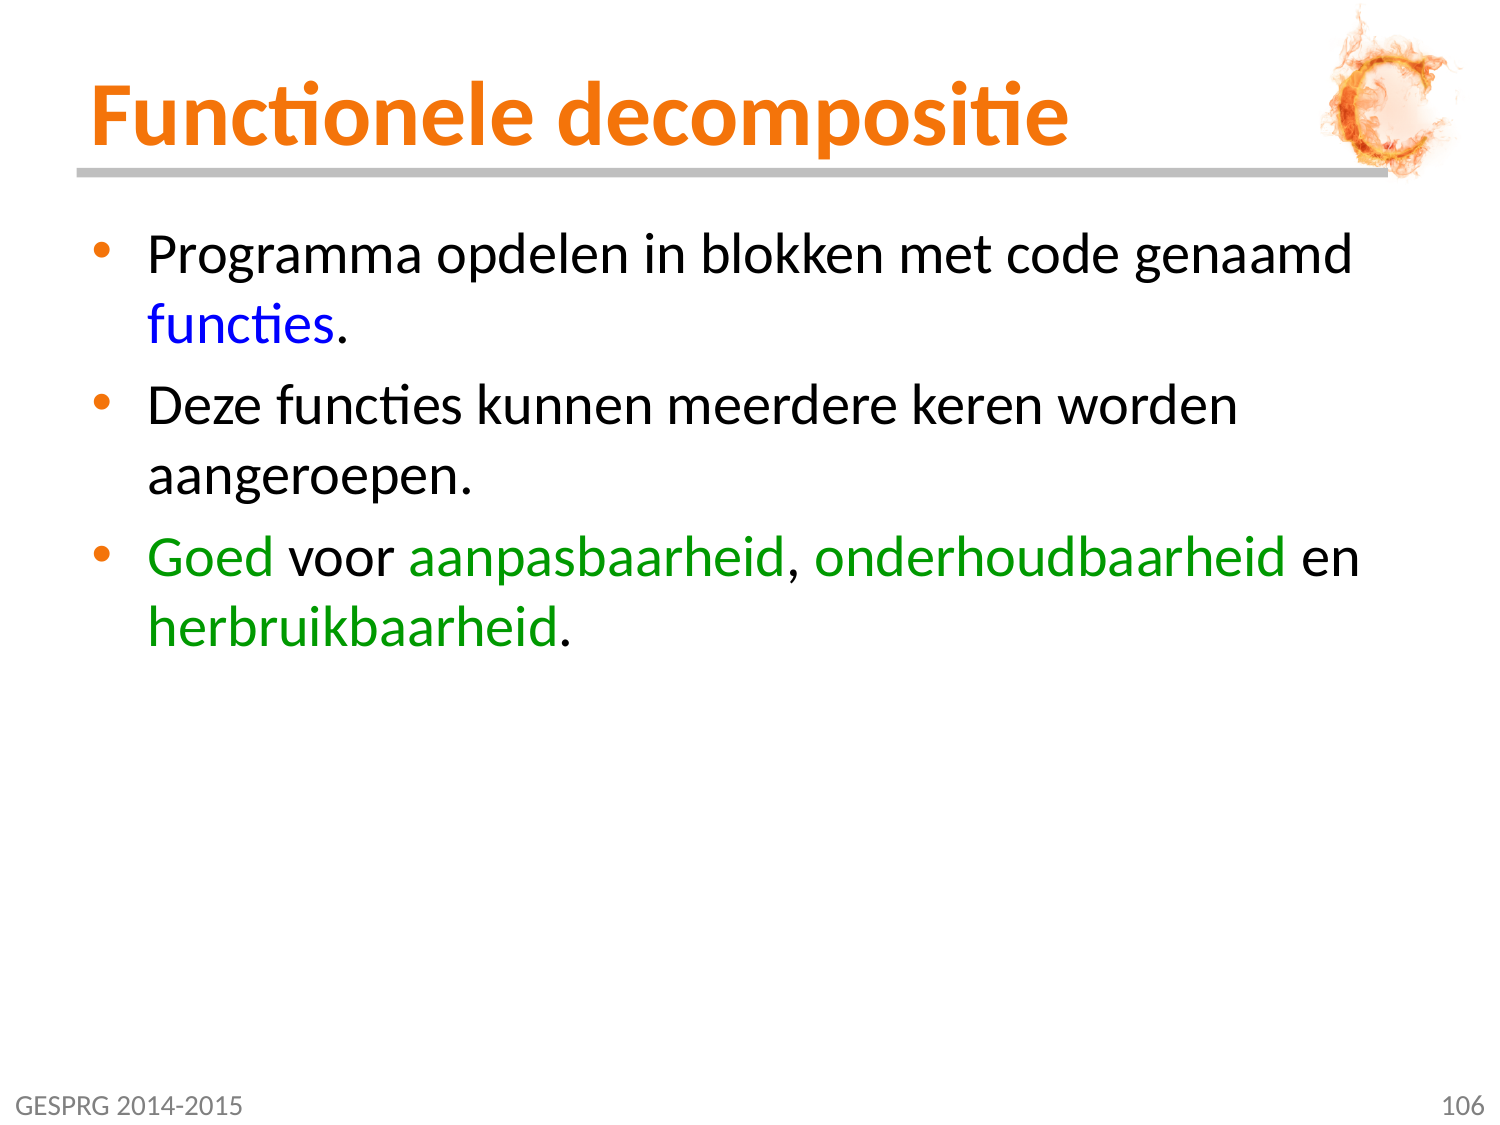

# Functionele decompositie
Programma opdelen in blokken met code genaamd functies.
Deze functies kunnen meerdere keren worden aangeroepen.
Goed voor aanpasbaarheid, onderhoudbaarheid en herbruikbaarheid.
GESPRG 2014-2015
106